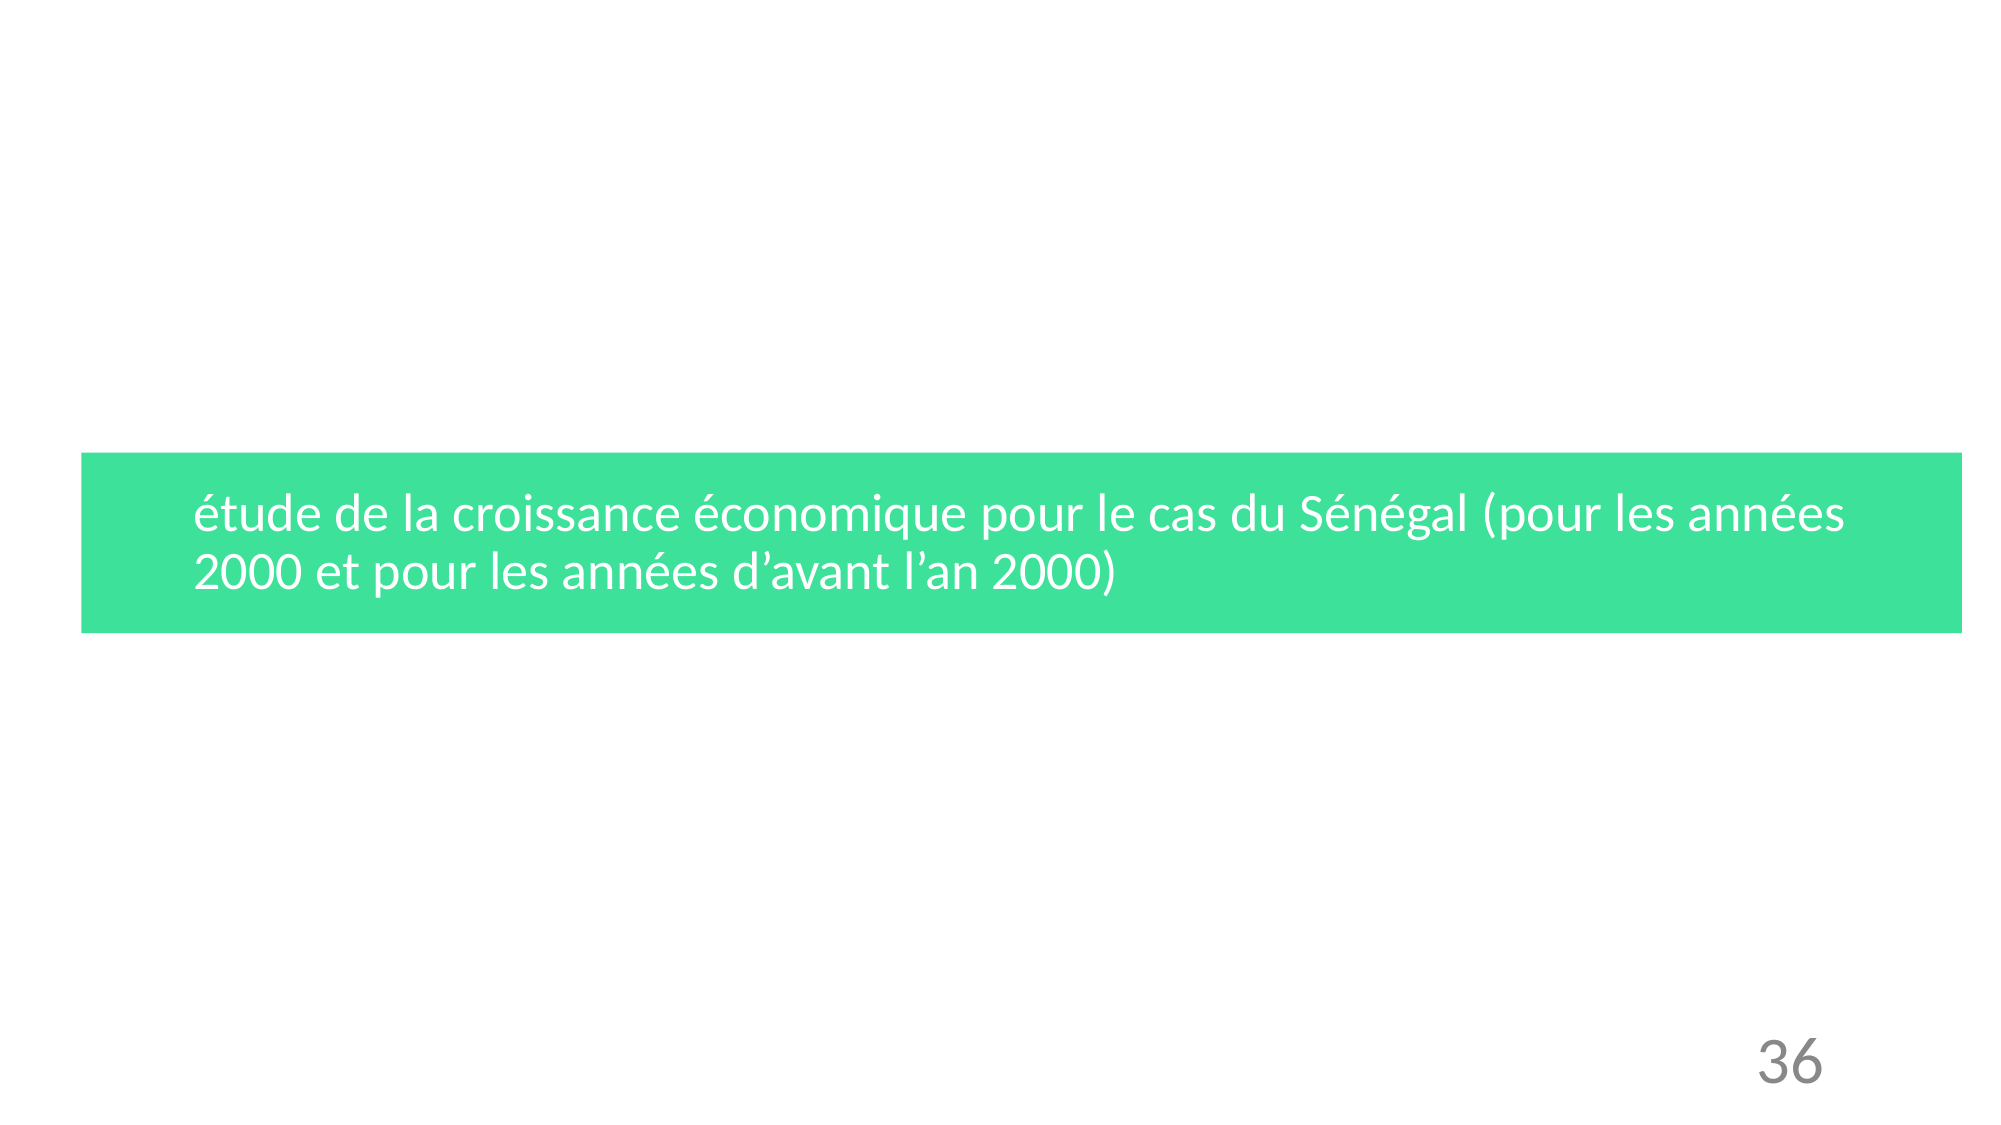

#

étude de la croissance économique pour le cas du Sénégal (pour les années 2000 et pour les années d’avant l’an 2000)
36